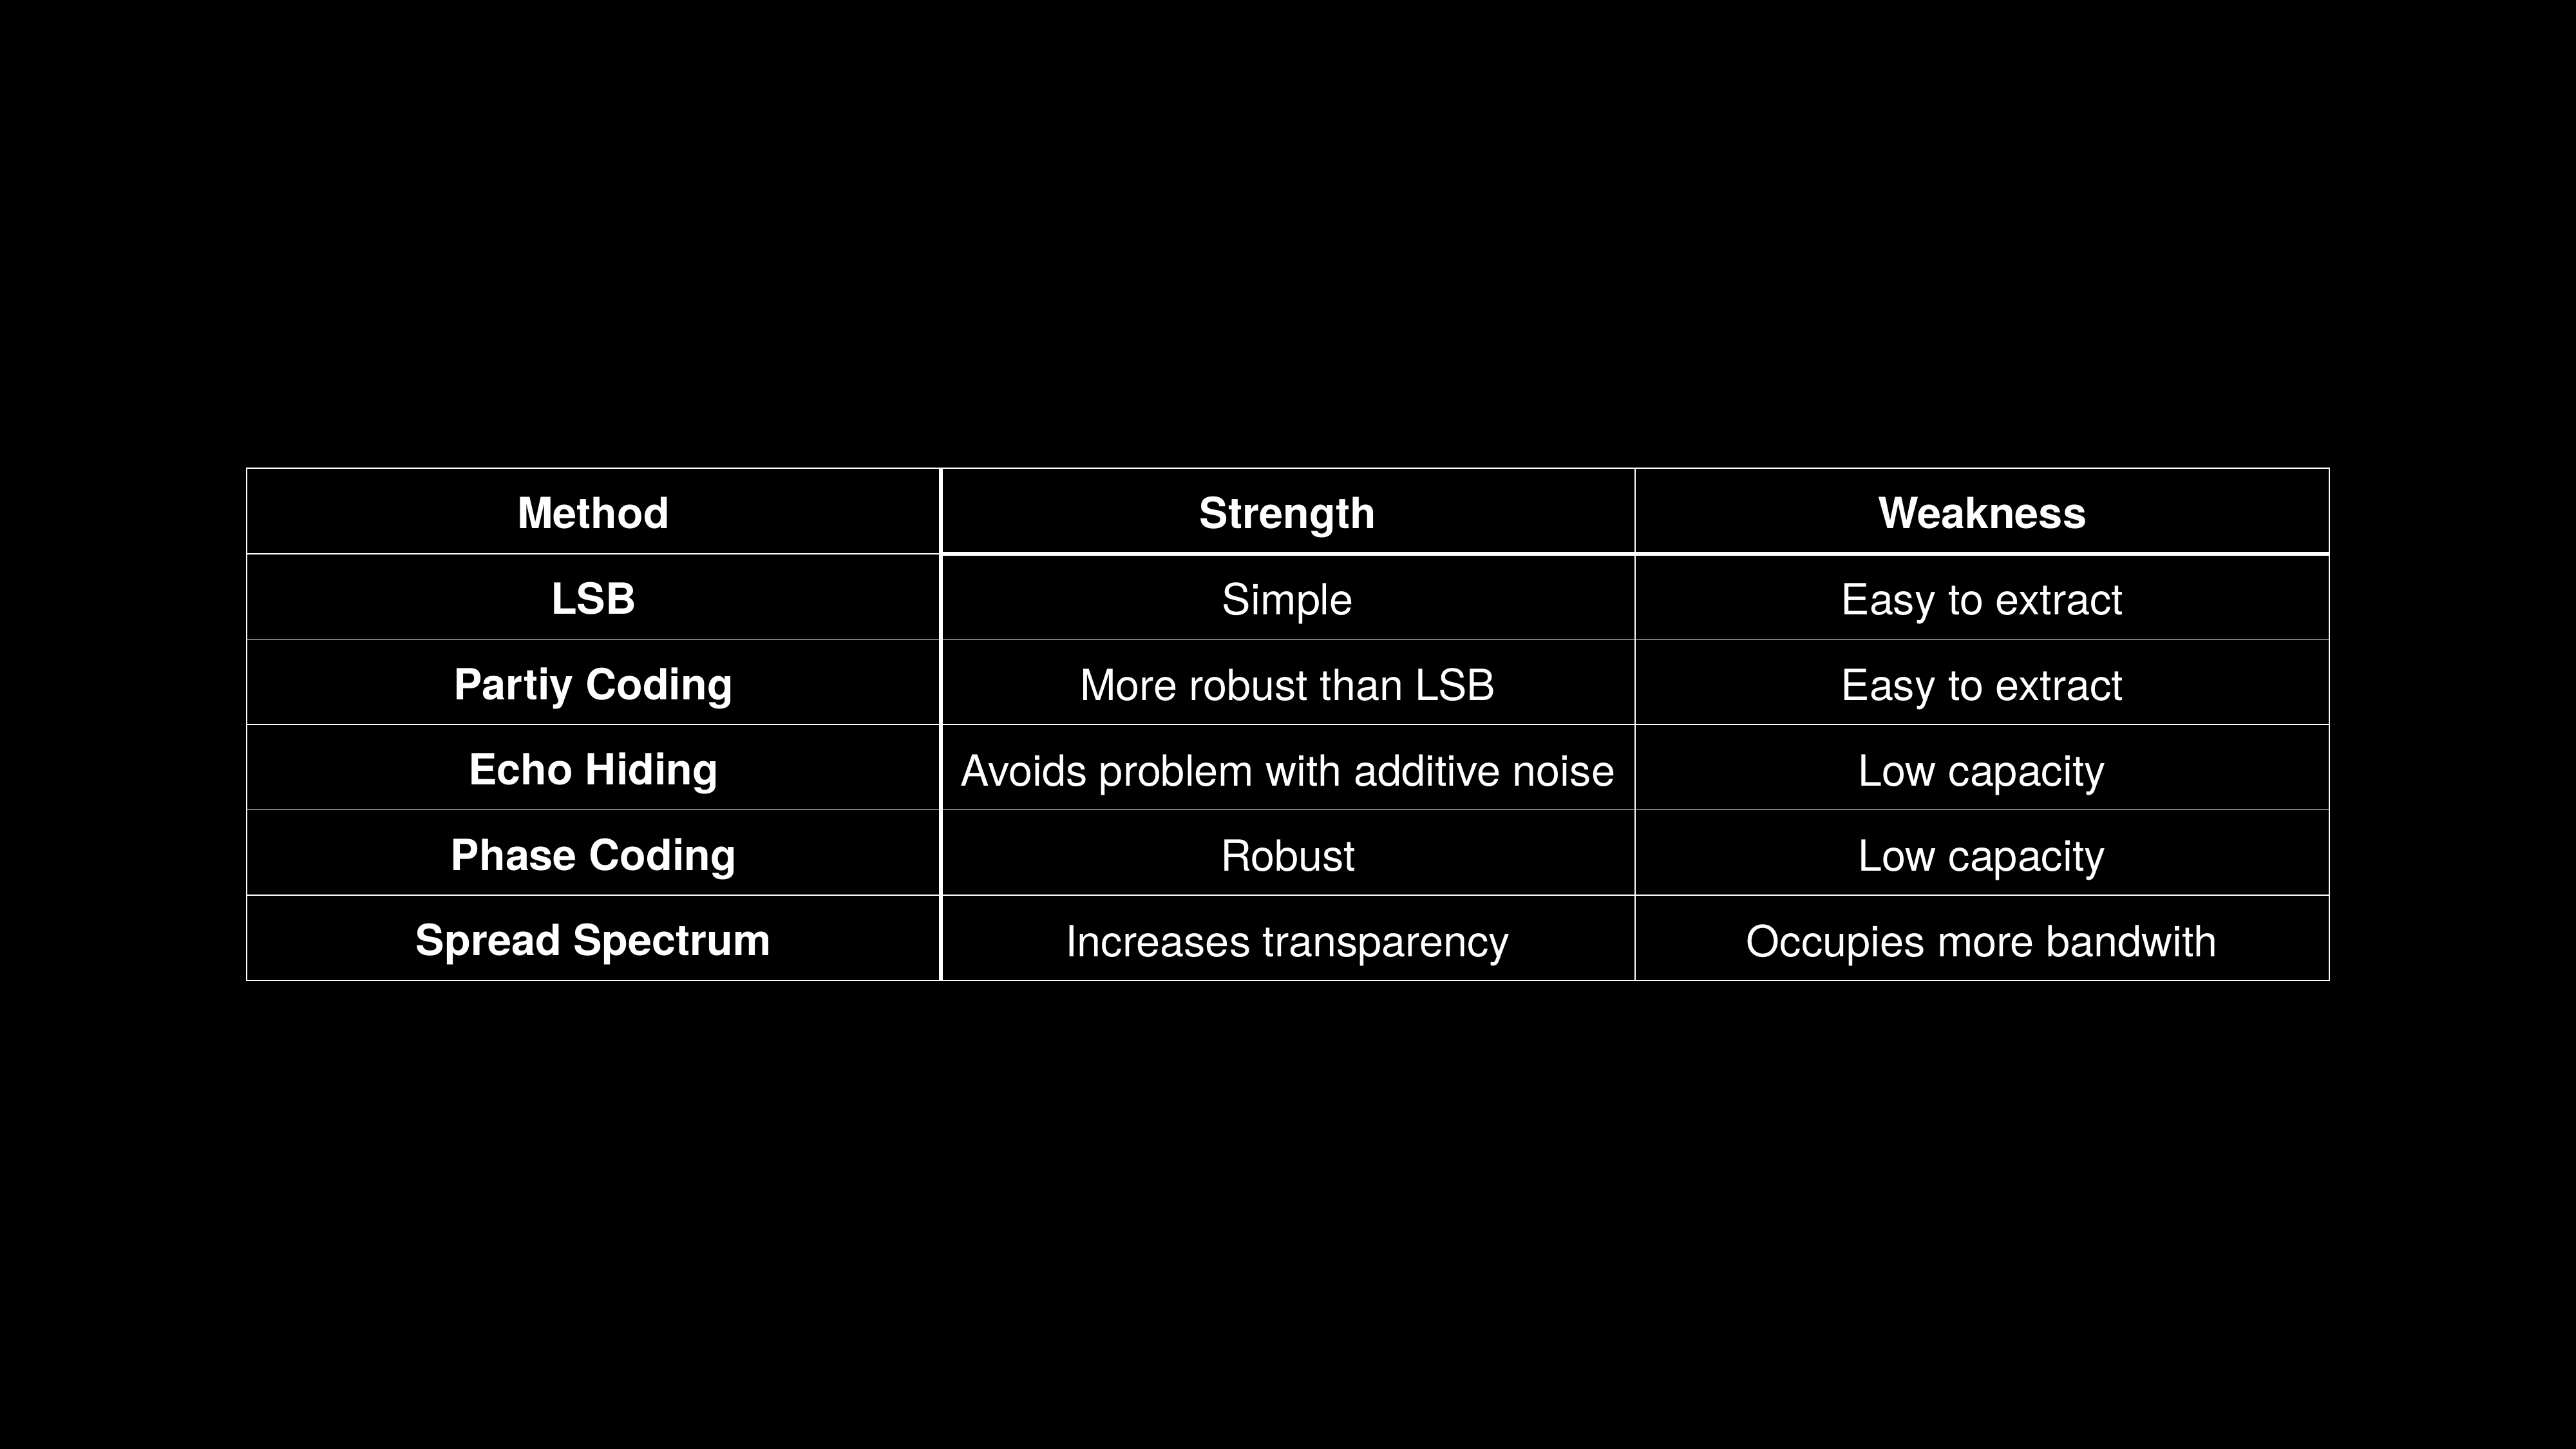

| Method | Strength | Weakness |
| --- | --- | --- |
| LSB | Simple | Easy to extract |
| Partiy Coding | More robust than LSB | Easy to extract |
| Echo Hiding | Avoids problem with additive noise | Low capacity |
| Phase Coding | Robust | Low capacity |
| Spread Spectrum | Increases transparency | Occupies more bandwith |